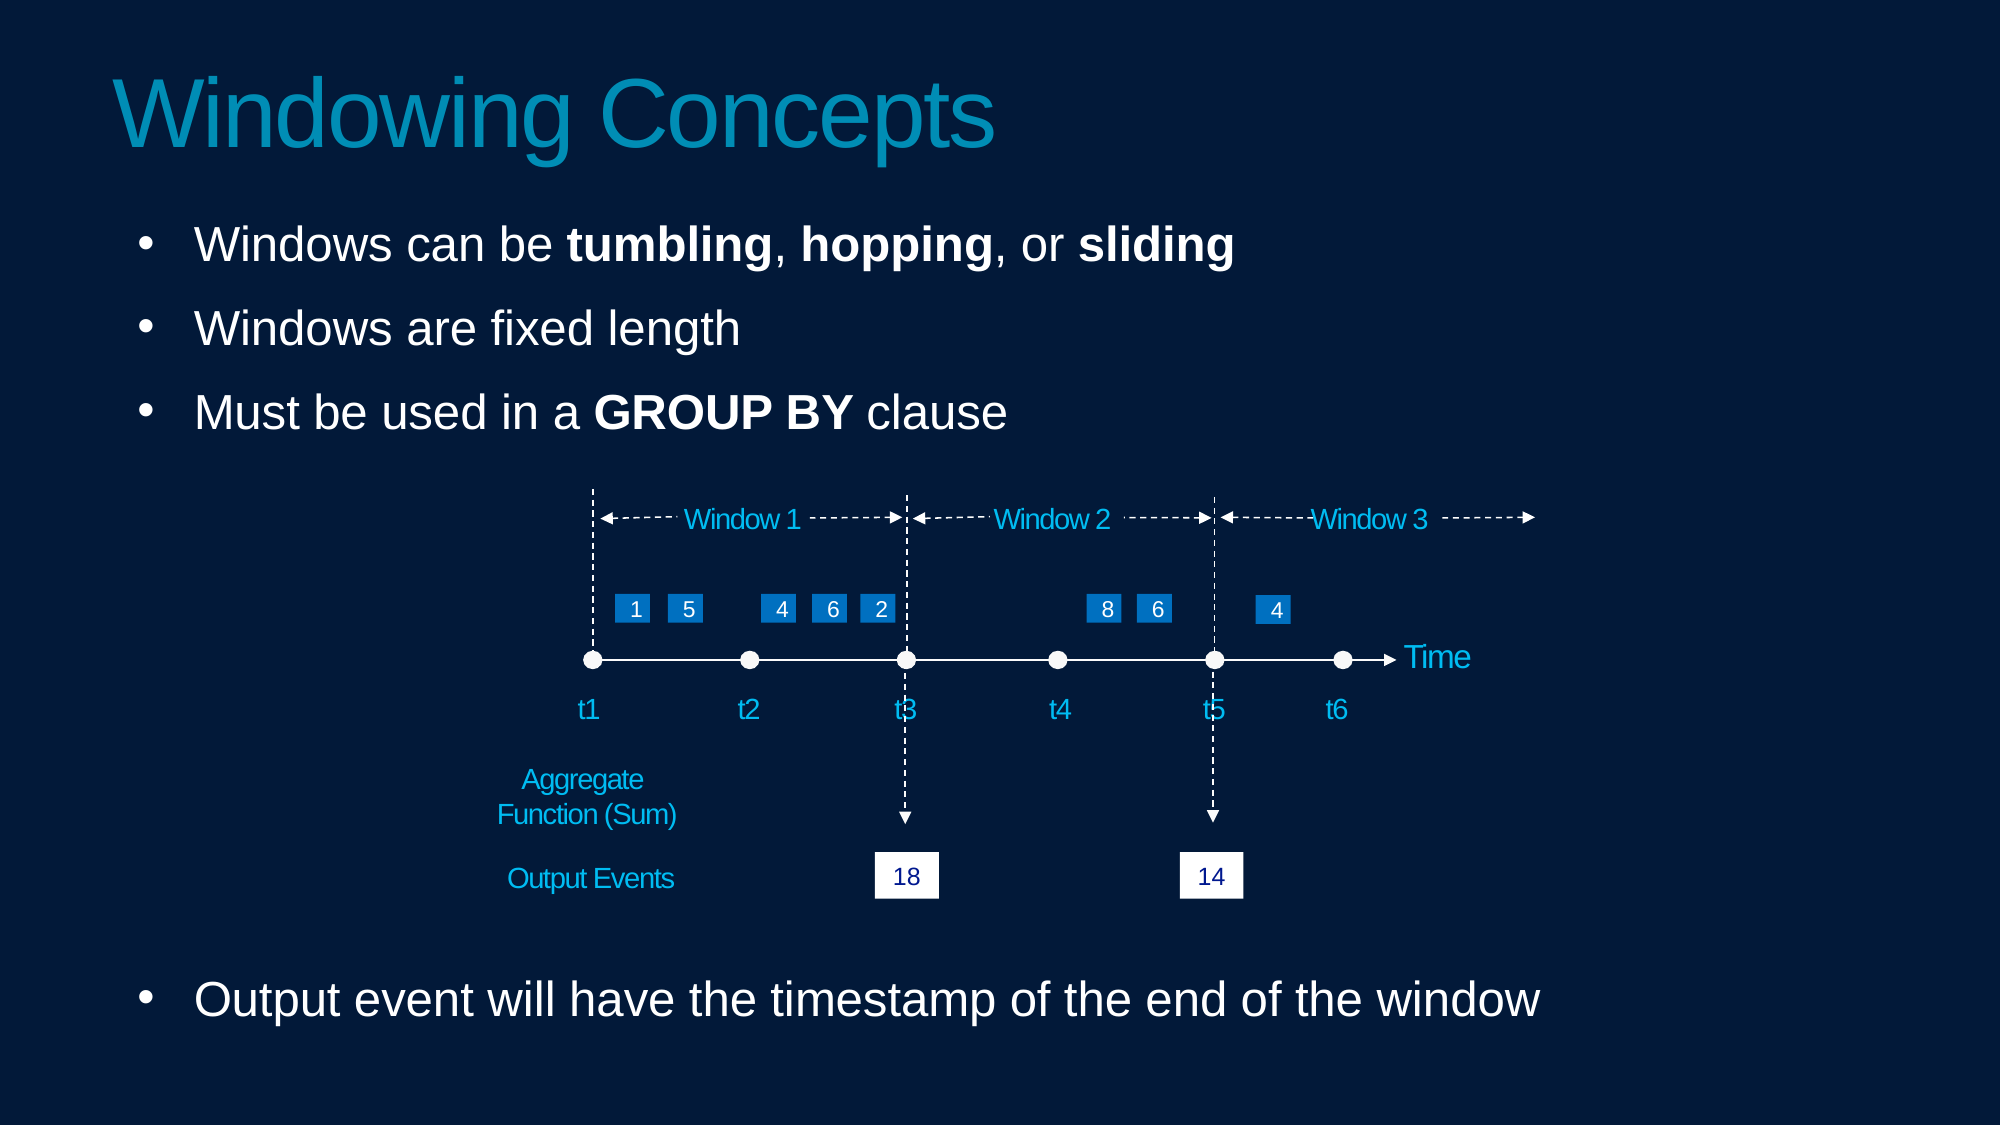

Windowing Concepts
Windows can be tumbling, hopping, or sliding
Windows are fixed length
Must be used in a GROUP BY clause

Output event will have the timestamp of the end of the window
Window 1
Window 2
Window 3
1
5
4
6
2
8
6
4
Time

t1
t2
t3
t4
t5
t6
Aggregate
 Function (Sum)
18
14
Output Events